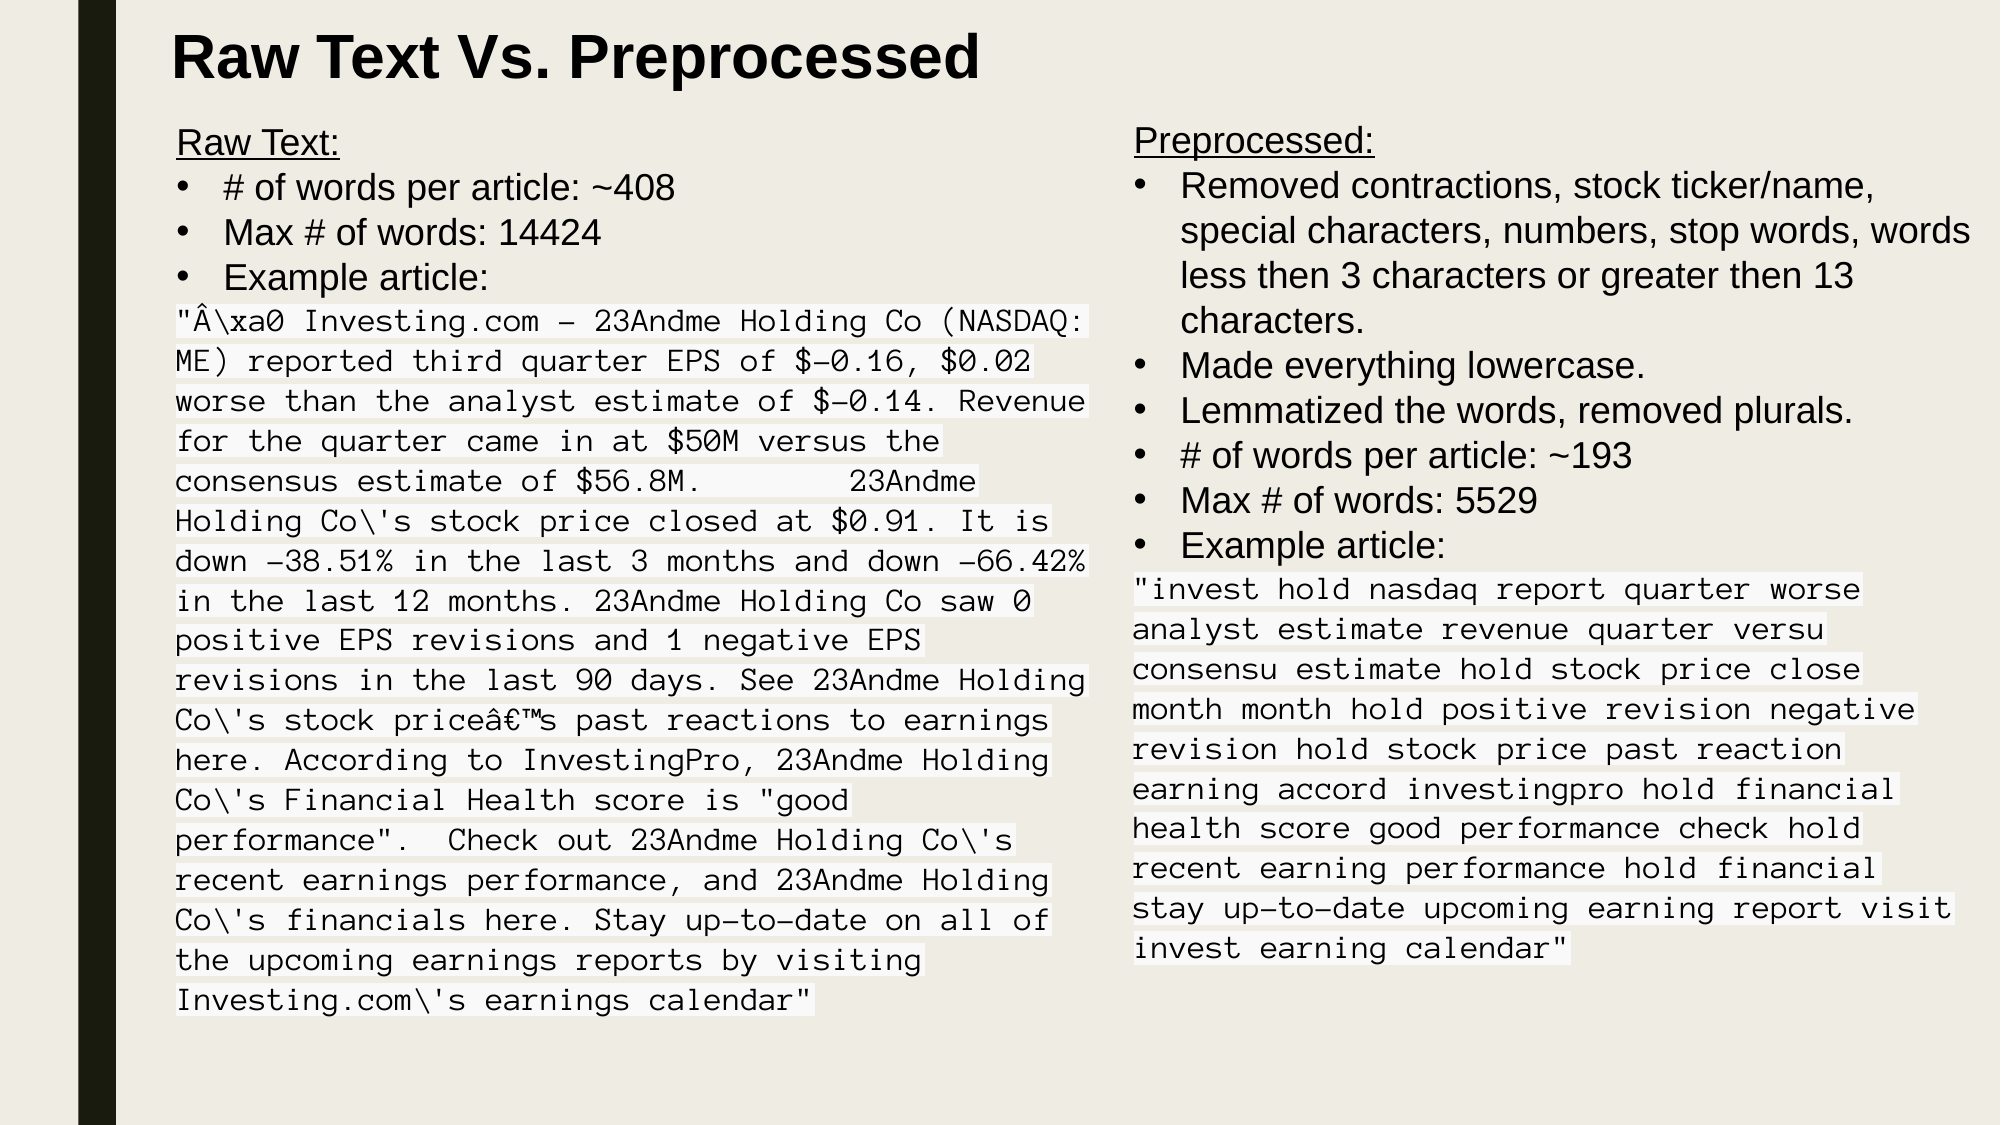

Raw Text Vs. Preprocessed

Preprocessed:
Removed contractions, stock ticker/name, special characters, numbers, stop words, words less then 3 characters or greater then 13 characters.
Made everything lowercase.
Lemmatized the words, removed plurals.
# of words per article: ~193
Max # of words: 5529
Example article:
"invest hold nasdaq report quarter worse analyst estimate revenue quarter versu consensu estimate hold stock price close month month hold positive revision negative revision hold stock price past reaction earning accord investingpro hold financial health score good performance check hold recent earning performance hold financial stay up-to-date upcoming earning report visit invest earning calendar"
Raw Text:
# of words per article: ~408
Max # of words: 14424
Example article:
"Â\xa0 Investing.com - 23Andme Holding Co (NASDAQ: ME) reported third quarter EPS of $-0.16, $0.02 worse than the analyst estimate of $-0.14. Revenue for the quarter came in at $50M versus the consensus estimate of $56.8M.        23Andme Holding Co\'s stock price closed at $0.91. It is down -38.51% in the last 3 months and down -66.42% in the last 12 months. 23Andme Holding Co saw 0 positive EPS revisions and 1 negative EPS revisions in the last 90 days. See 23Andme Holding Co\'s stock priceâ€™s past reactions to earnings here. According to InvestingPro, 23Andme Holding Co\'s Financial Health score is "good performance".  Check out 23Andme Holding Co\'s recent earnings performance, and 23Andme Holding Co\'s financials here. Stay up-to-date on all of the upcoming earnings reports by visiting Investing.com\'s earnings calendar"